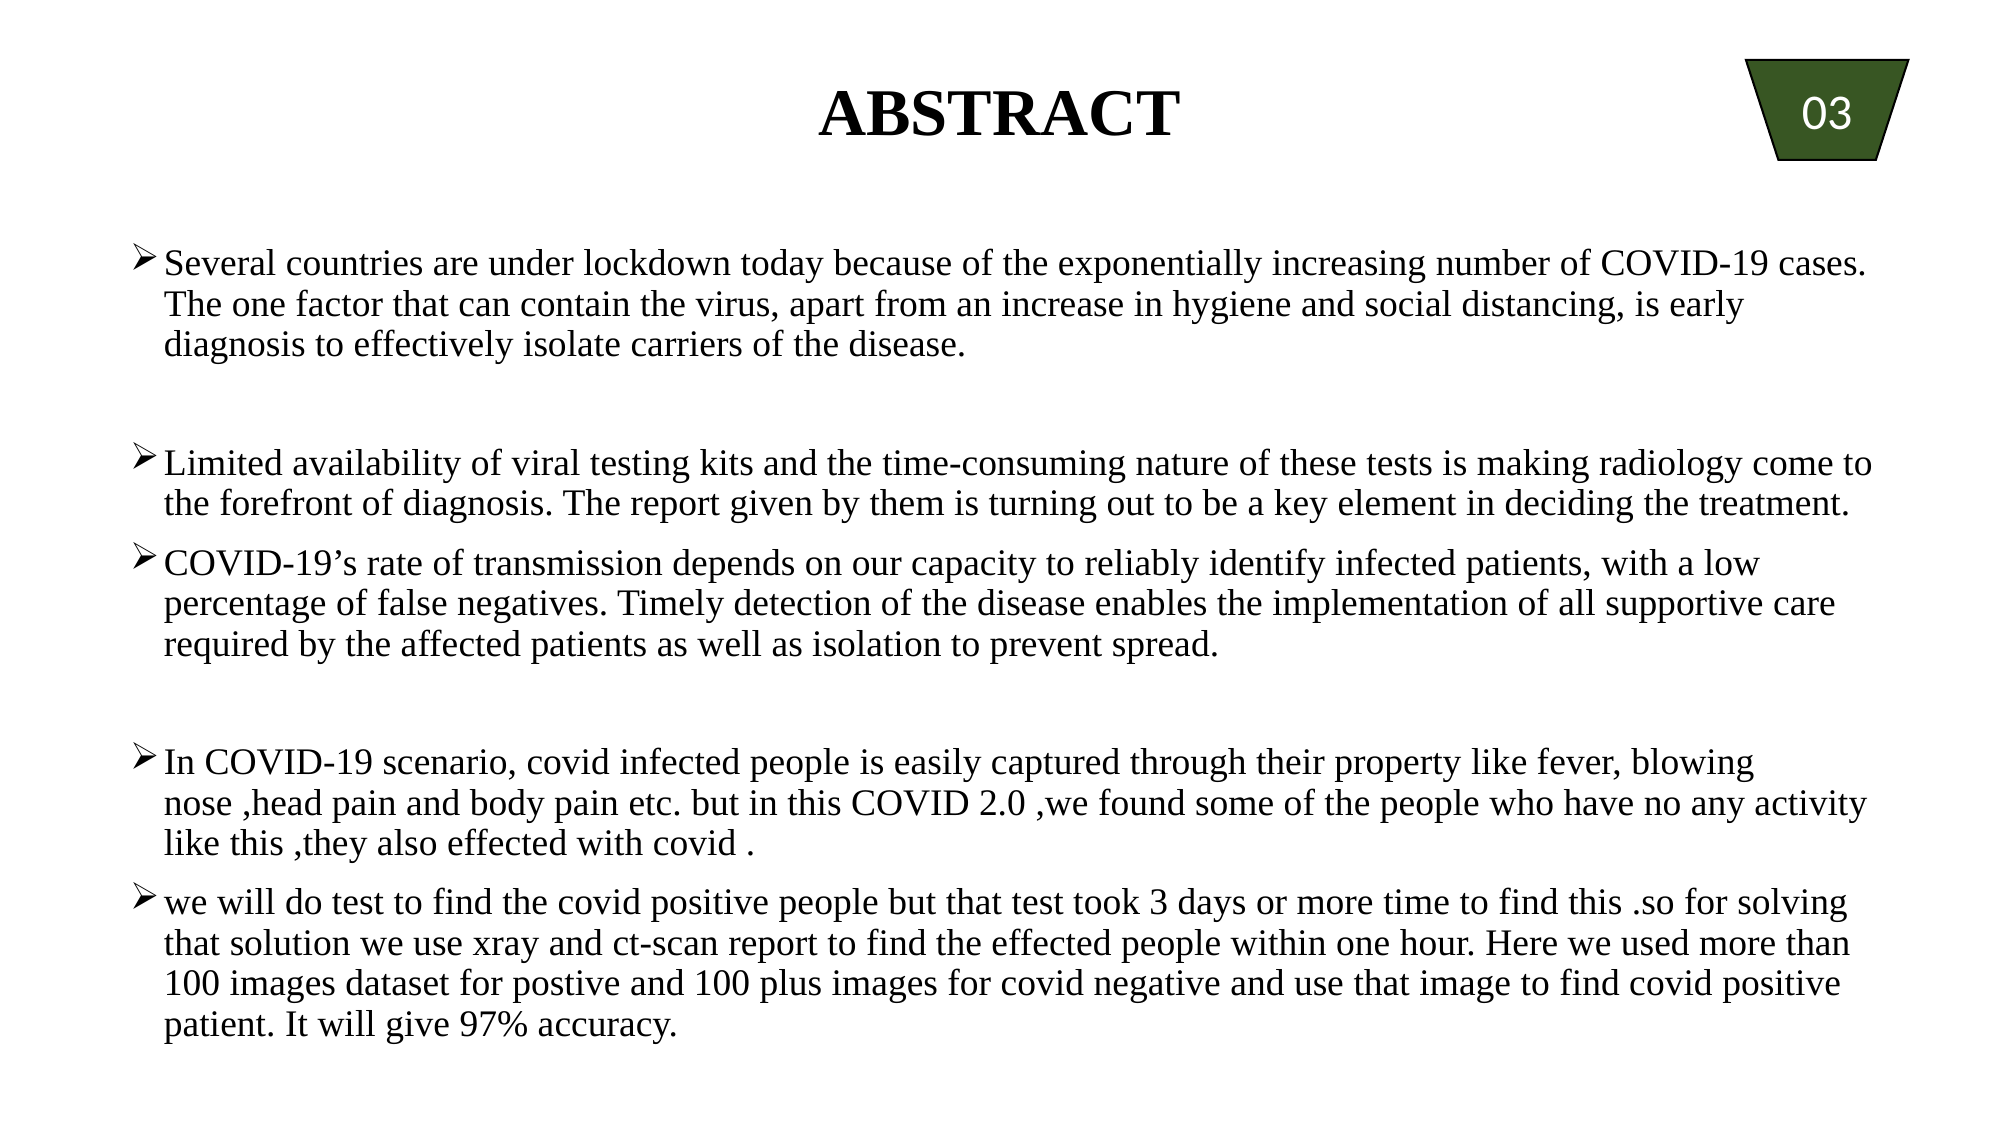

03
# ABSTRACT
Several countries are under lockdown today because of the exponentially increasing number of COVID-19 cases. The one factor that can contain the virus, apart from an increase in hygiene and social distancing, is early diagnosis to effectively isolate carriers of the disease.

Limited availability of viral testing kits and the time-consuming nature of these tests is making radiology come to the forefront of diagnosis. The report given by them is turning out to be a key element in deciding the treatment.
COVID-19’s rate of transmission depends on our capacity to reliably identify infected patients, with a low percentage of false negatives. Timely detection of the disease enables the implementation of all supportive care required by the affected patients as well as isolation to prevent spread.

In COVID-19 scenario, covid infected people is easily captured through their property like fever, blowing nose ,head pain and body pain etc. but in this COVID 2.0 ,we found some of the people who have no any activity like this ,they also effected with covid .
we will do test to find the covid positive people but that test took 3 days or more time to find this .so for solving that solution we use xray and ct-scan report to find the effected people within one hour. Here we used more than 100 images dataset for postive and 100 plus images for covid negative and use that image to find covid positive patient. It will give 97% accuracy.